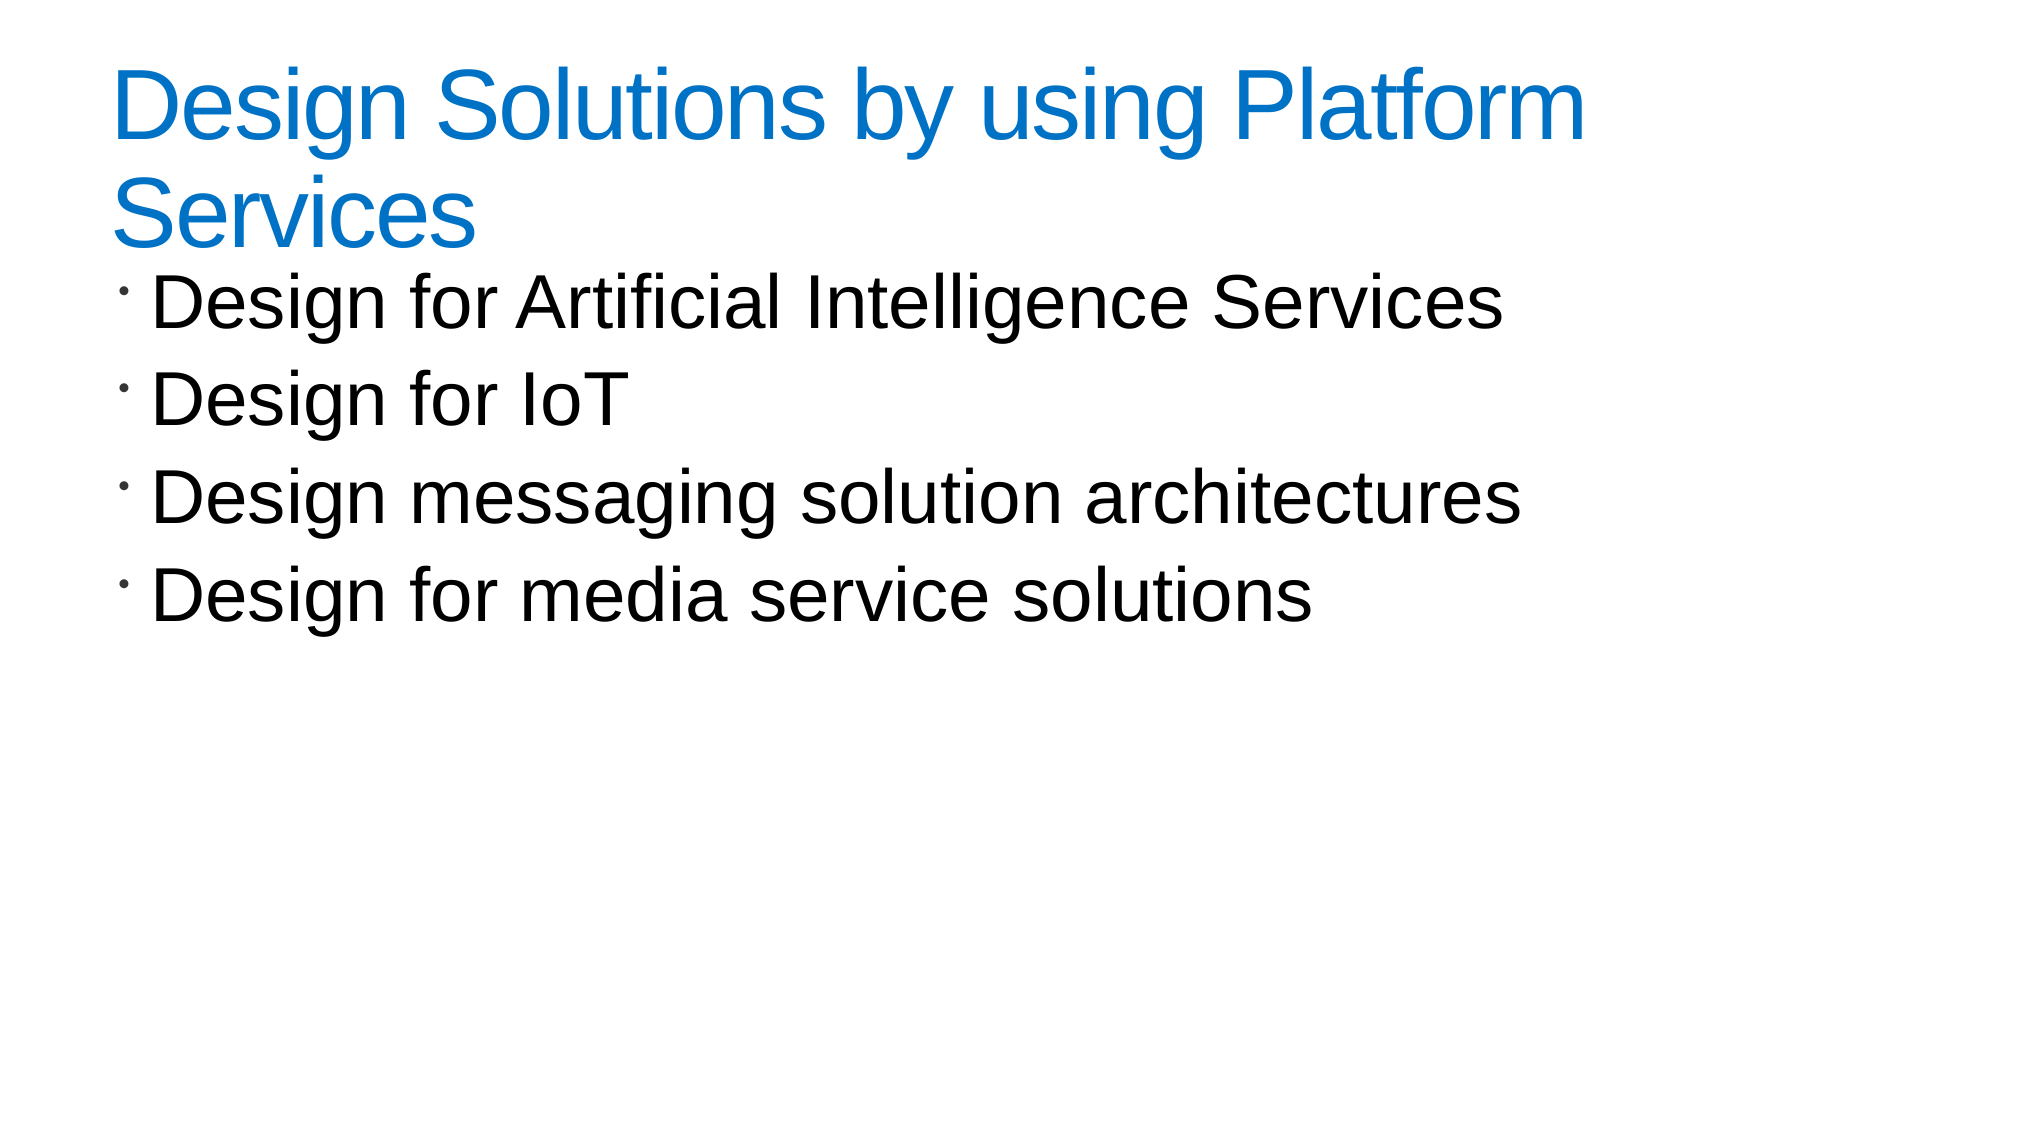

# Design Solutions by using Platform Services
Design for Artificial Intelligence Services
Design for IoT
Design messaging solution architectures
Design for media service solutions